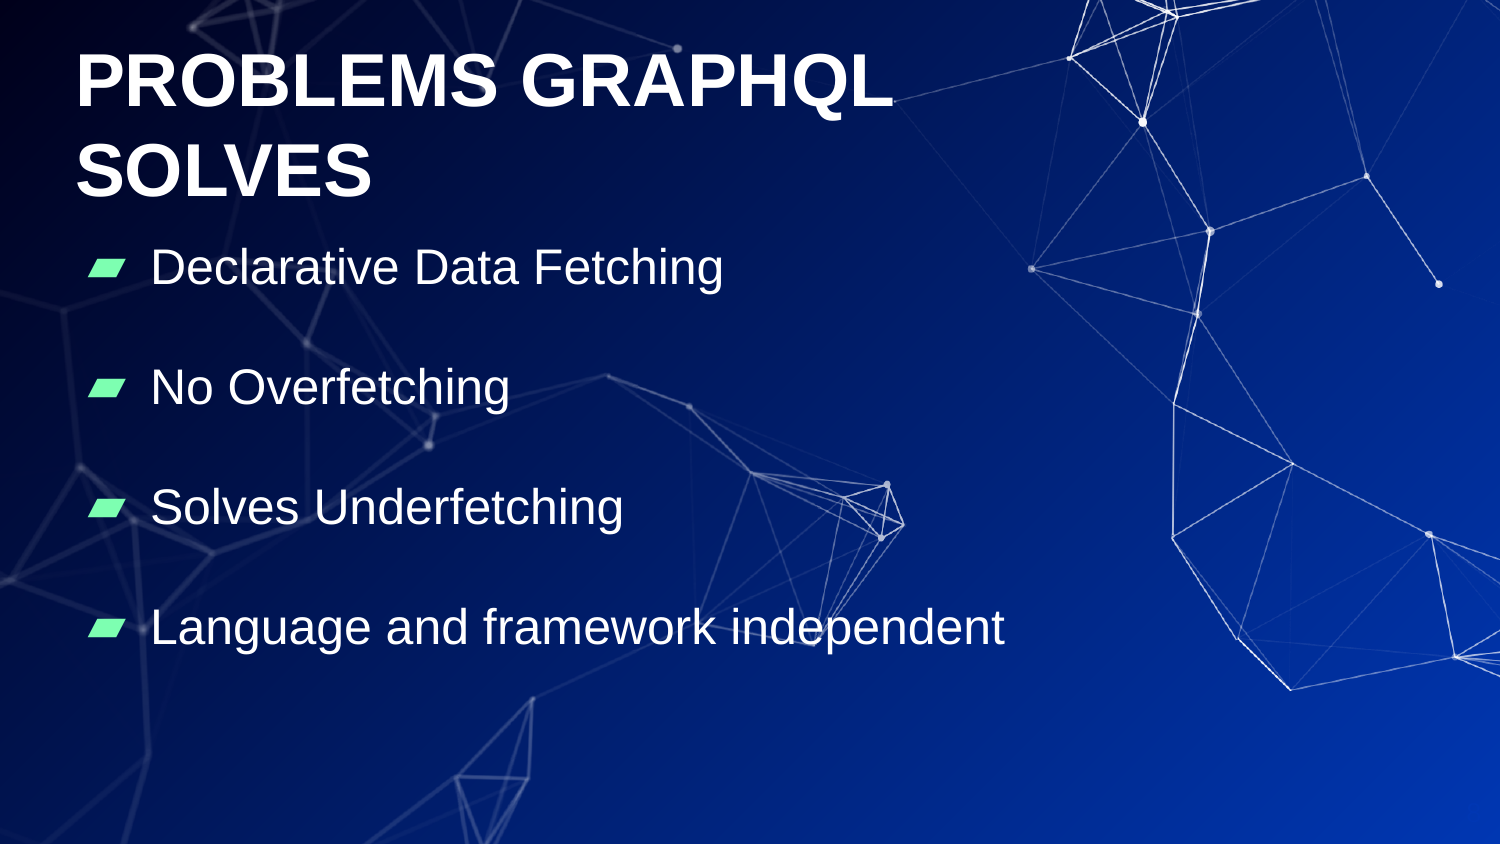

# PROBLEMS GRAPHQL SOLVES
Declarative Data Fetching
No Overfetching
Solves Underfetching
Language and framework independent

8